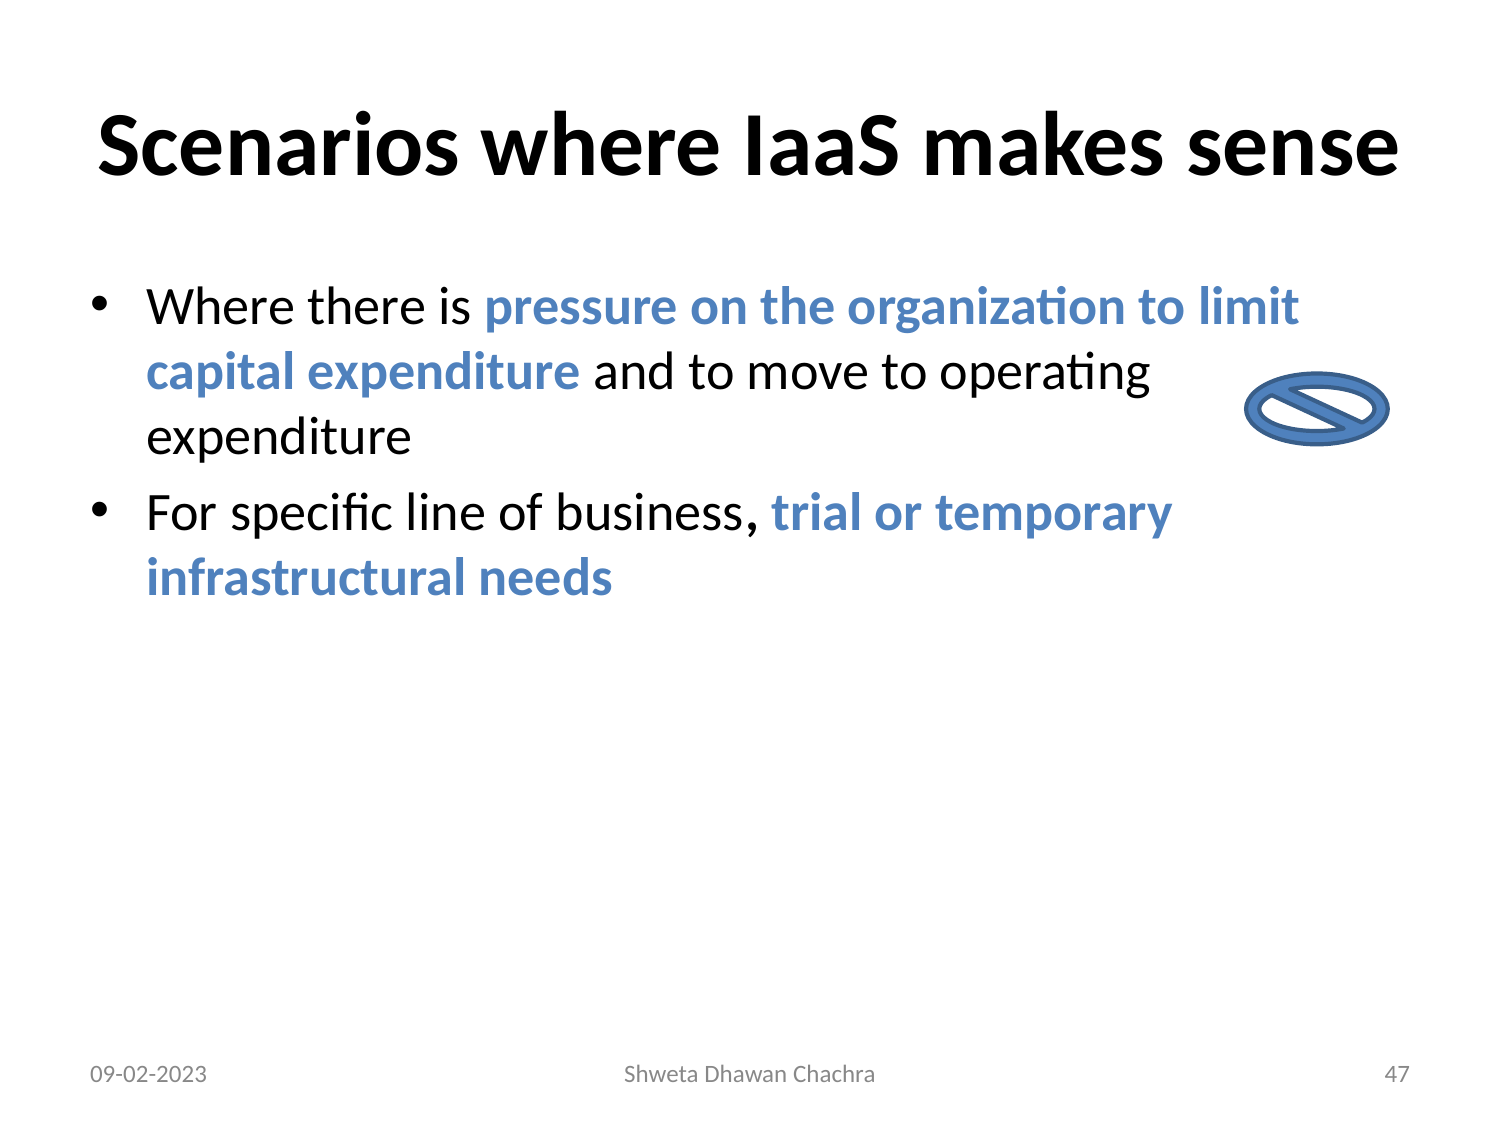

# Scenarios where IaaS makes sense
Where there is pressure on the organization to limit capital expenditure and to move to operating expenditure
For specific line of business, trial or temporary infrastructural needs

09-02-2023
Shweta Dhawan Chachra
47